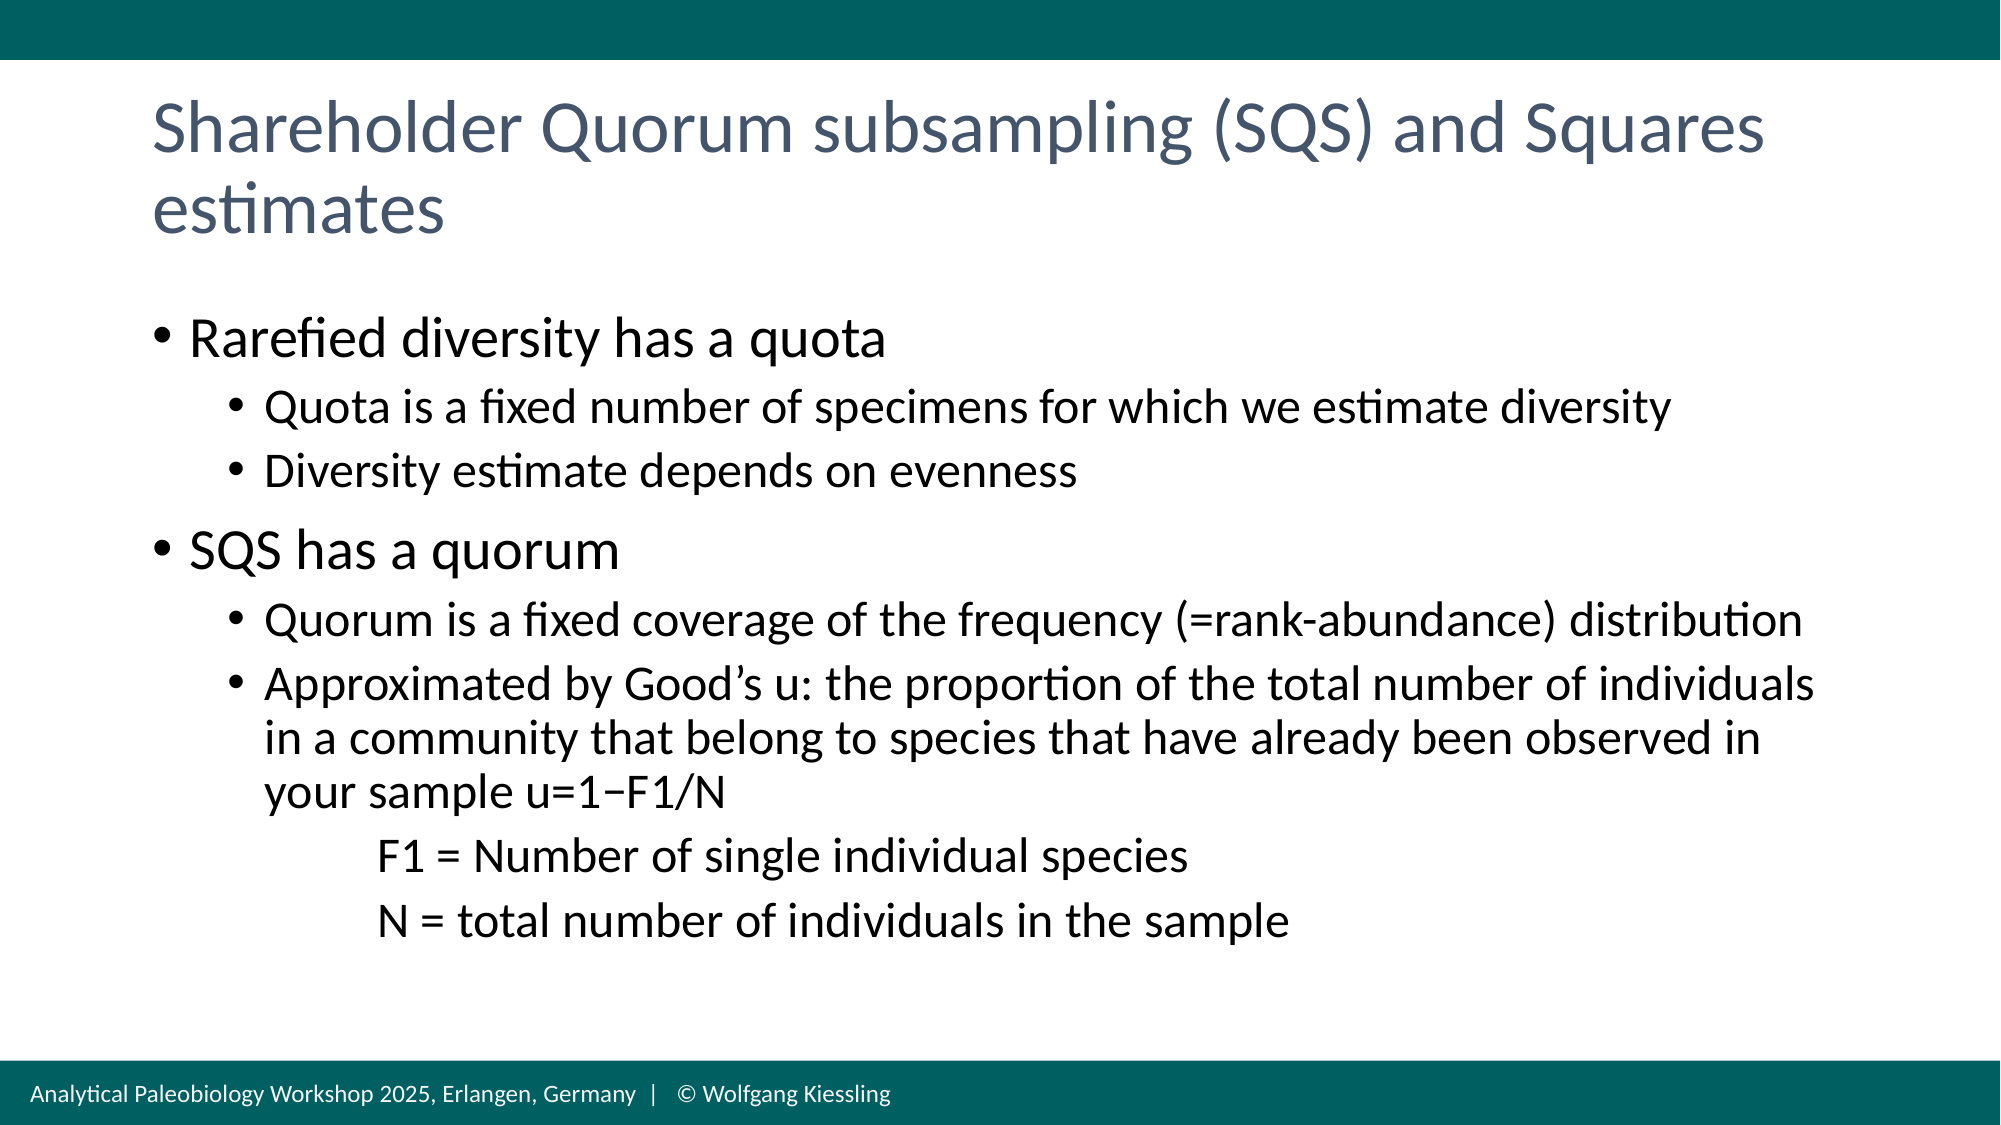

# Shareholder Quorum subsampling (SQS) and Squares estimates
Rarefied diversity has a quota
Quota is a fixed number of specimens for which we estimate diversity
Diversity estimate depends on evenness
SQS has a quorum
Quorum is a fixed coverage of the frequency (=rank-abundance) distribution
Approximated by Good’s u: the proportion of the total number of individuals in a community that belong to species that have already been observed in your sample u=1−F1/N
	F1 = Number of single individual species
	N = total number of individuals in the sample​​